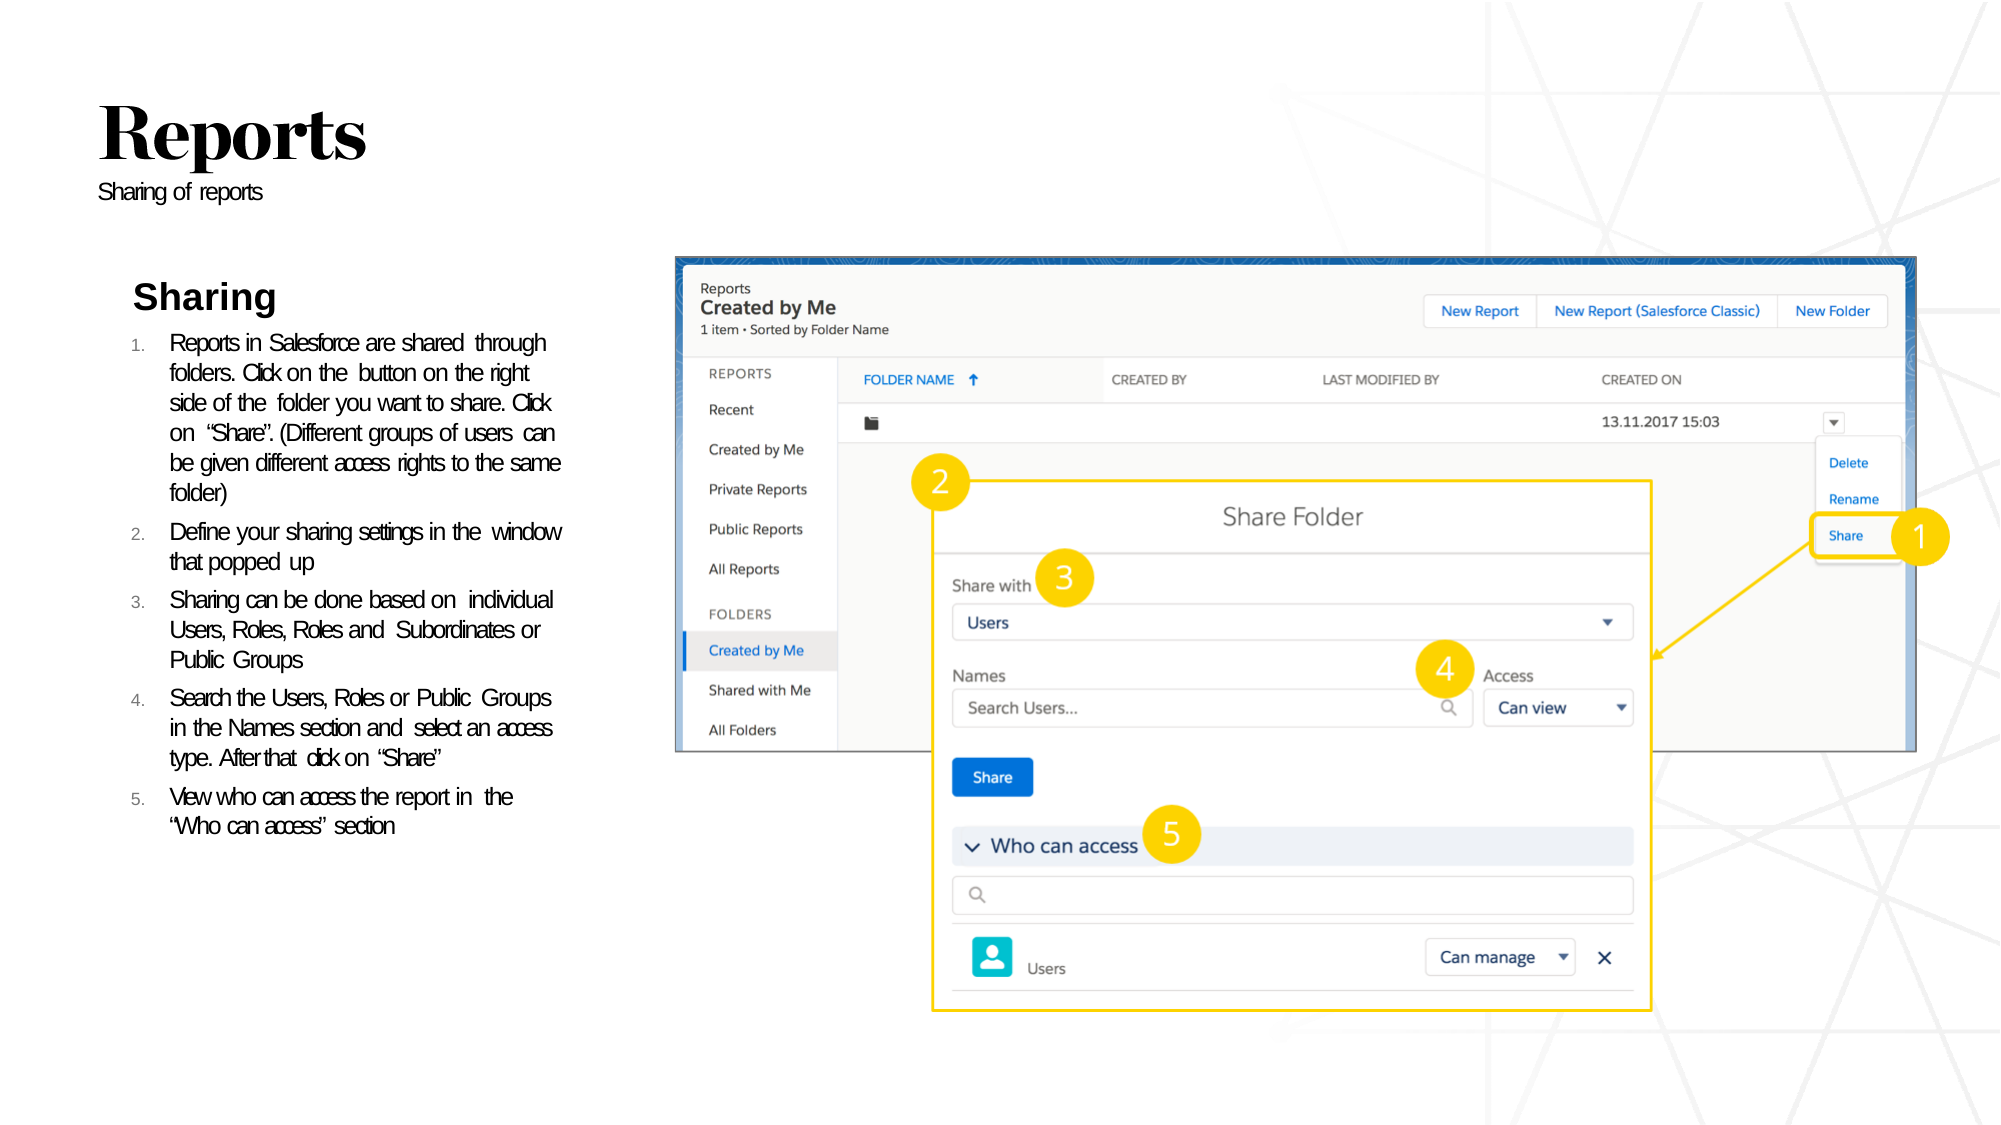

Sharing of reports

# Sharing
Reports in Salesforce are shared  through folders. Click on the  button on the right side of the  folder you want to share. Click on  “Share”. (Different groups of users  can be given different access  rights to the same folder)
Define your sharing settings in the  window that popped up
Sharing can be done based on  individual Users, Roles, Roles and  Subordinates or Public Groups
Search the Users, Roles or Public  Groups in the Names section and  select an access type. After that  click on “Share”
View who can access the report in  the “Who can access” section